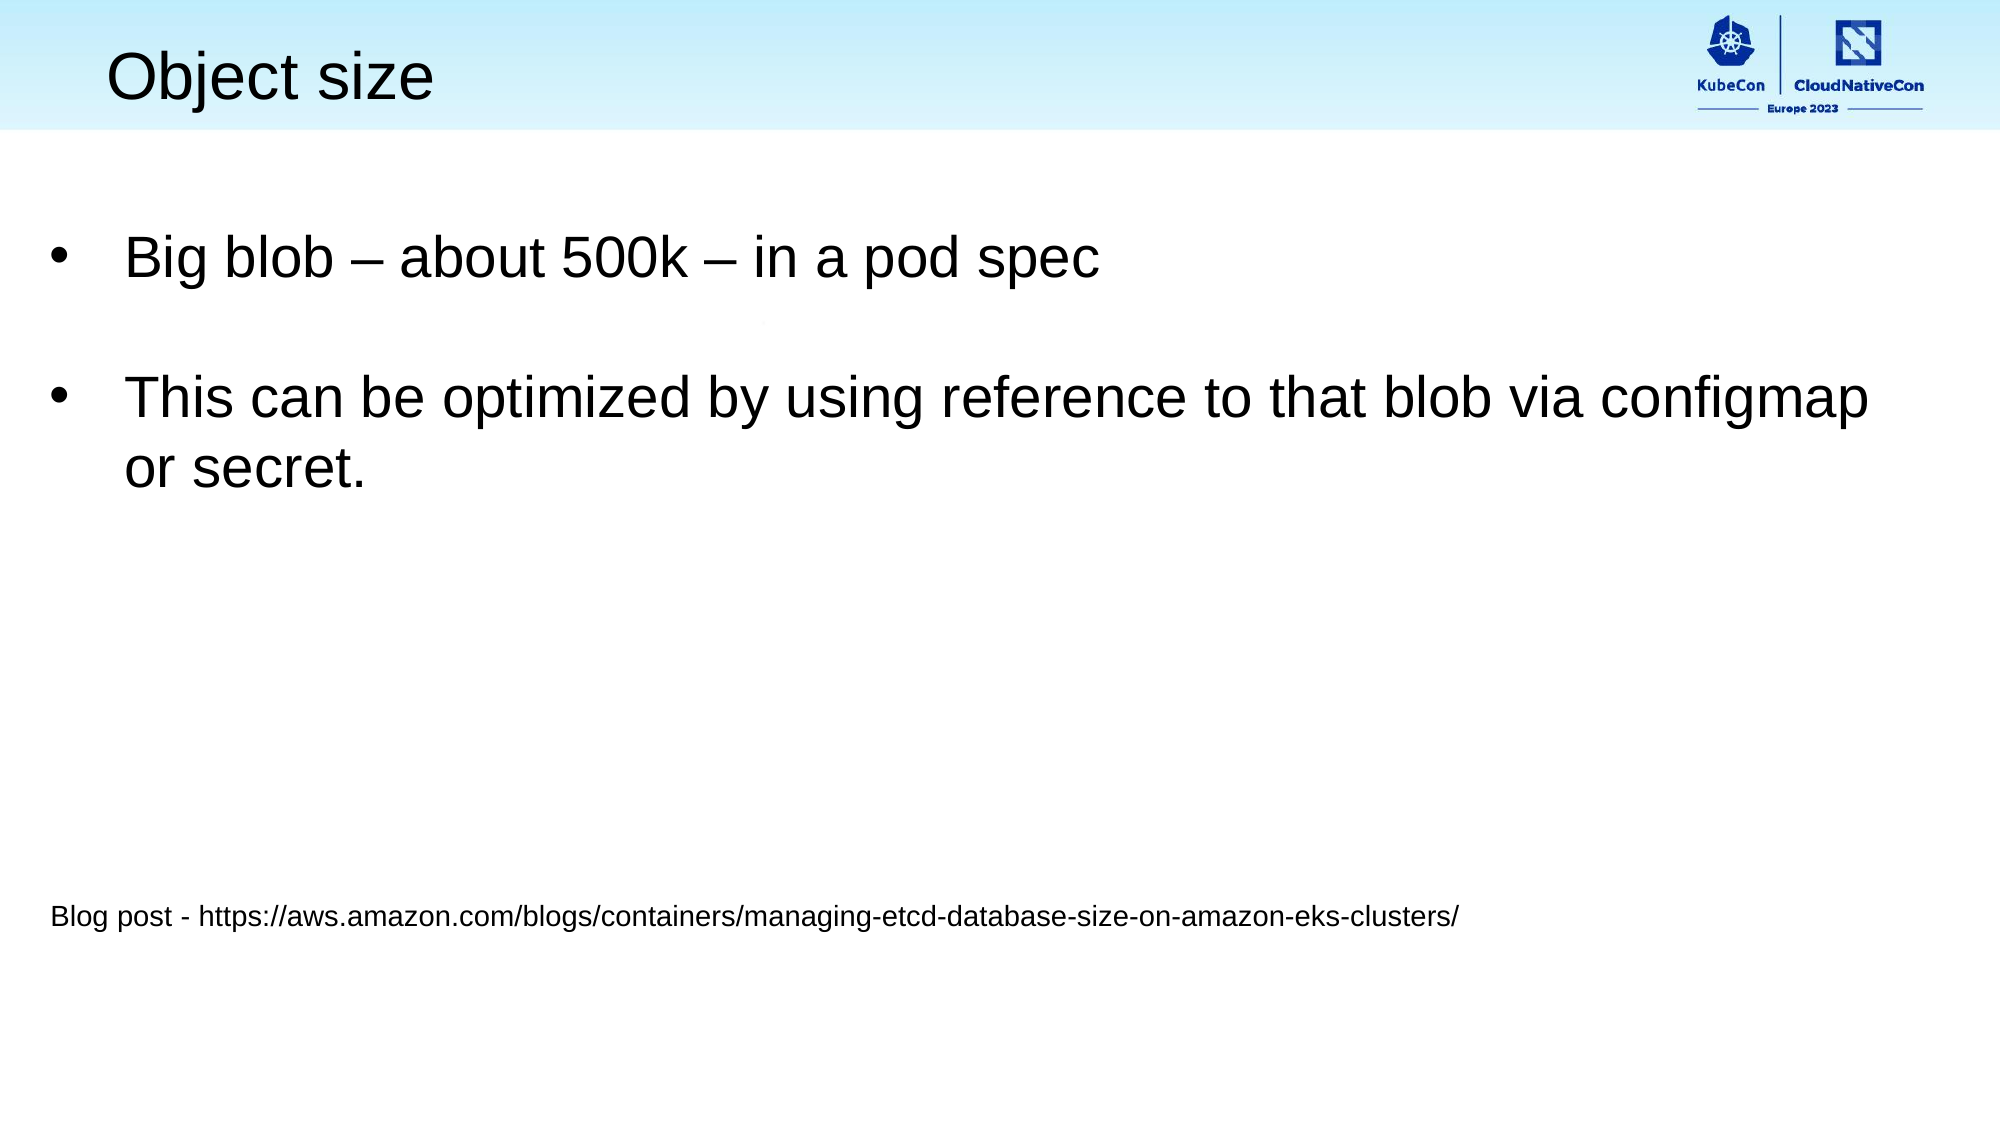

Object size
Big blob – about 500k – in a pod spec

This can be optimized by using reference to that blob via configmap or secret.

Blog post - https://aws.amazon.com/blogs/containers/managing-etcd-database-size-on-amazon-eks-clusters/